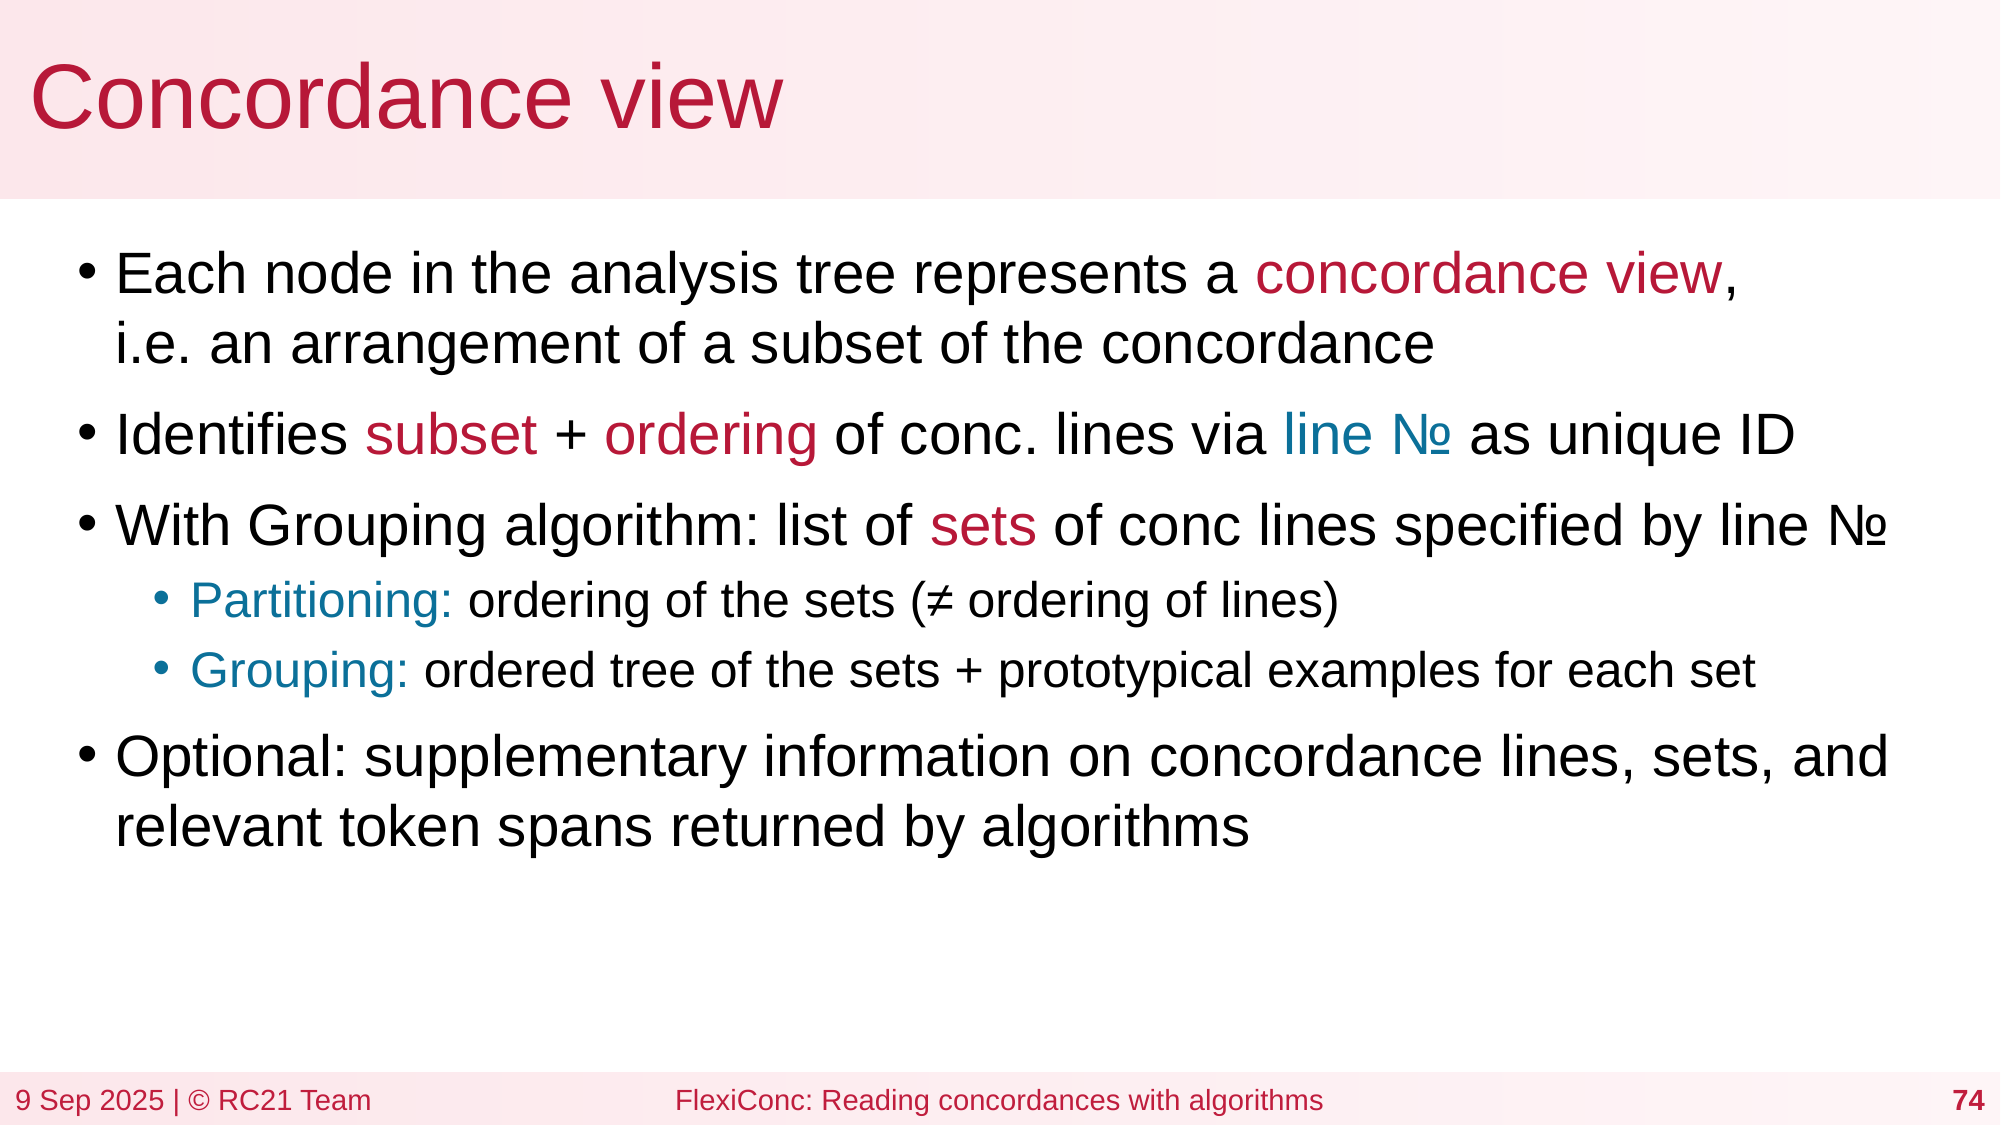

# Concordance view
Each node in the analysis tree represents a concordance view,
i.e. an arrangement of a subset of the concordance
Identifies subset + ordering of conc. lines via line № as unique ID
With Grouping algorithm: list of sets of conc lines specified by line №
Partitioning: ordering of the sets (≠ ordering of lines)
Grouping: ordered tree of the sets + prototypical examples for each set
Optional: supplementary information on concordance lines, sets, and relevant token spans returned by algorithms

FlexiConc: Reading concordances with algorithms
9 Sep 2025 | © RC21 Team
74